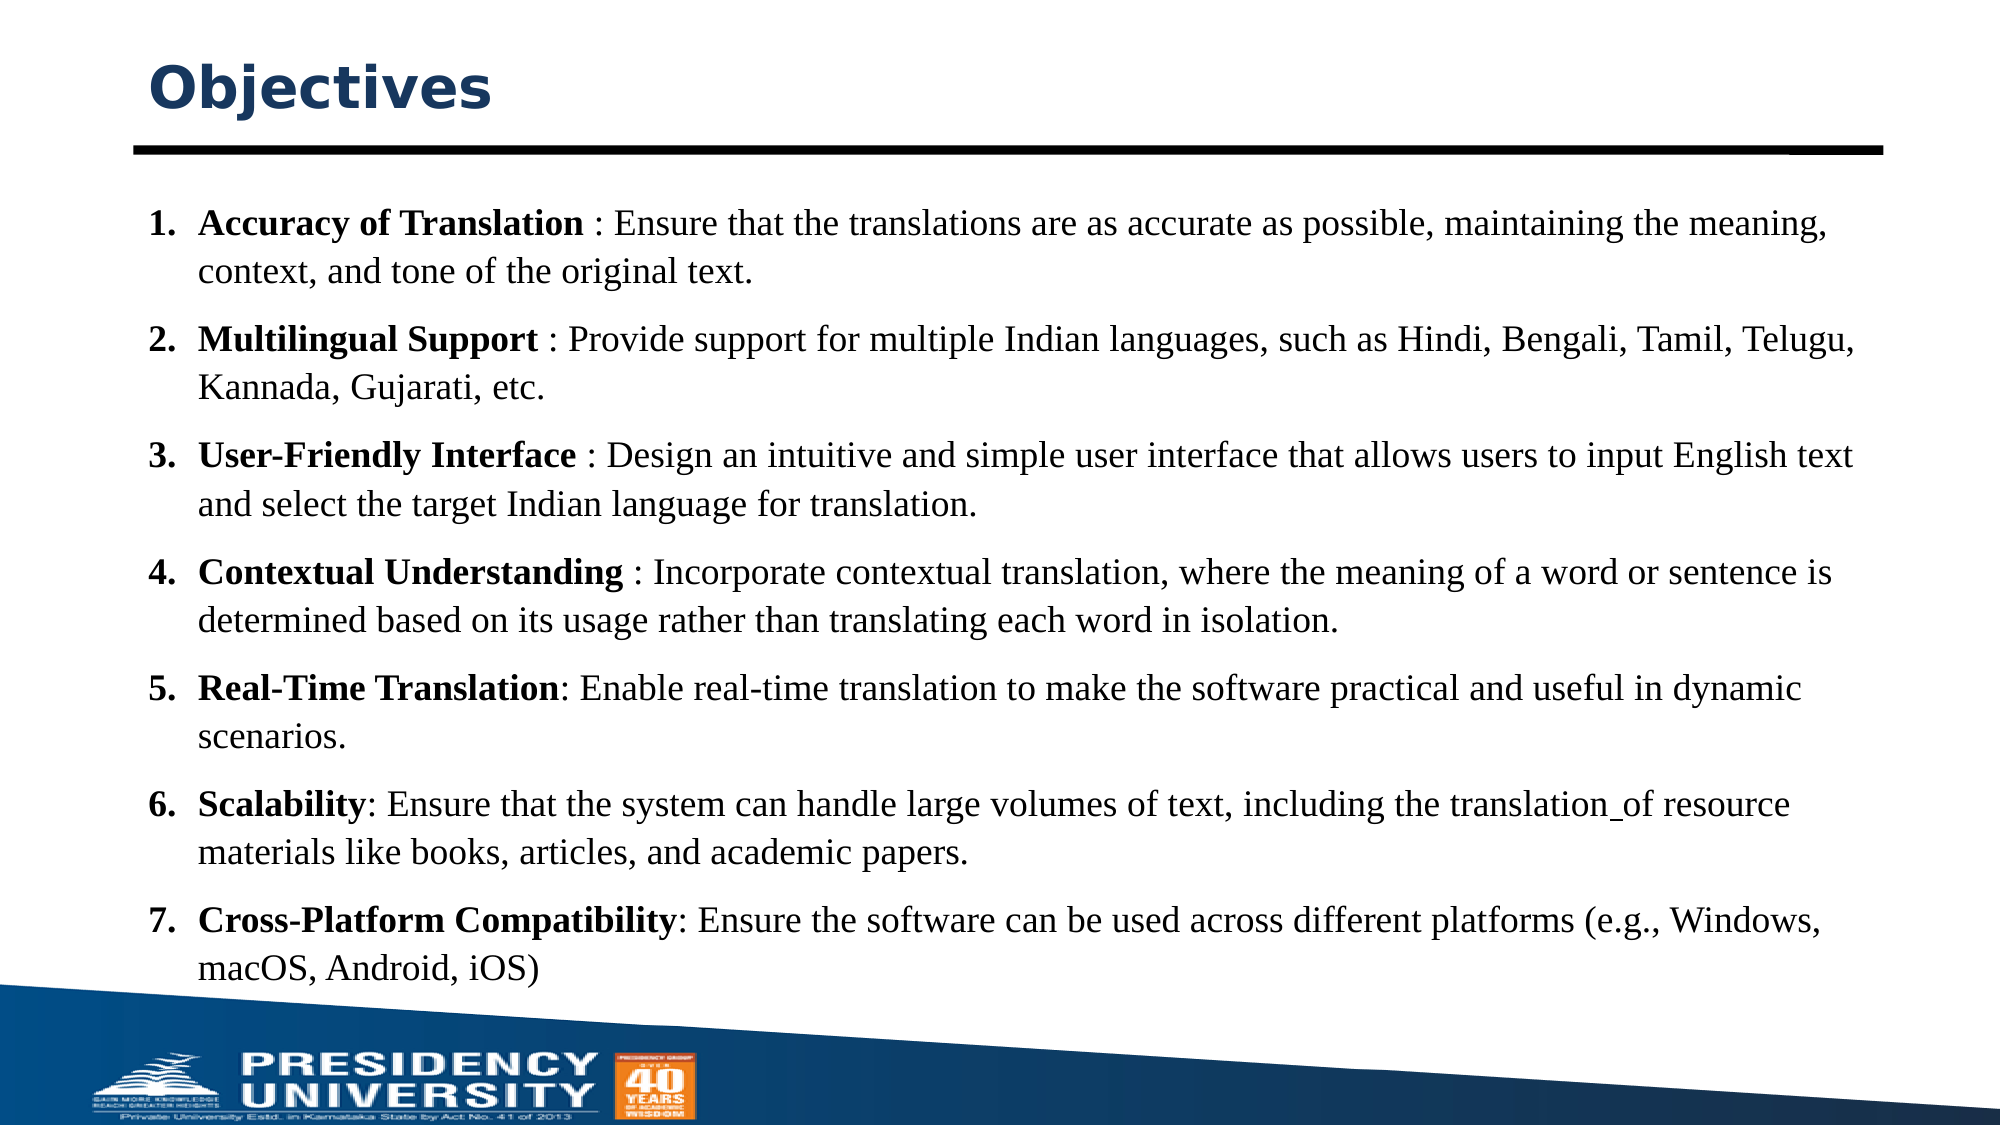

# Objectives
Accuracy of Translation : Ensure that the translations are as accurate as possible, maintaining the meaning, context, and tone of the original text.
Multilingual Support : Provide support for multiple Indian languages, such as Hindi, Bengali, Tamil, Telugu, Kannada, Gujarati, etc.
User-Friendly Interface : Design an intuitive and simple user interface that allows users to input English text and select the target Indian language for translation.
Contextual Understanding : Incorporate contextual translation, where the meaning of a word or sentence is determined based on its usage rather than translating each word in isolation.
Real-Time Translation: Enable real-time translation to make the software practical and useful in dynamic scenarios.
Scalability: Ensure that the system can handle large volumes of text, including the translation of resource materials like books, articles, and academic papers.
Cross-Platform Compatibility: Ensure the software can be used across different platforms (e.g., Windows, macOS, Android, iOS)